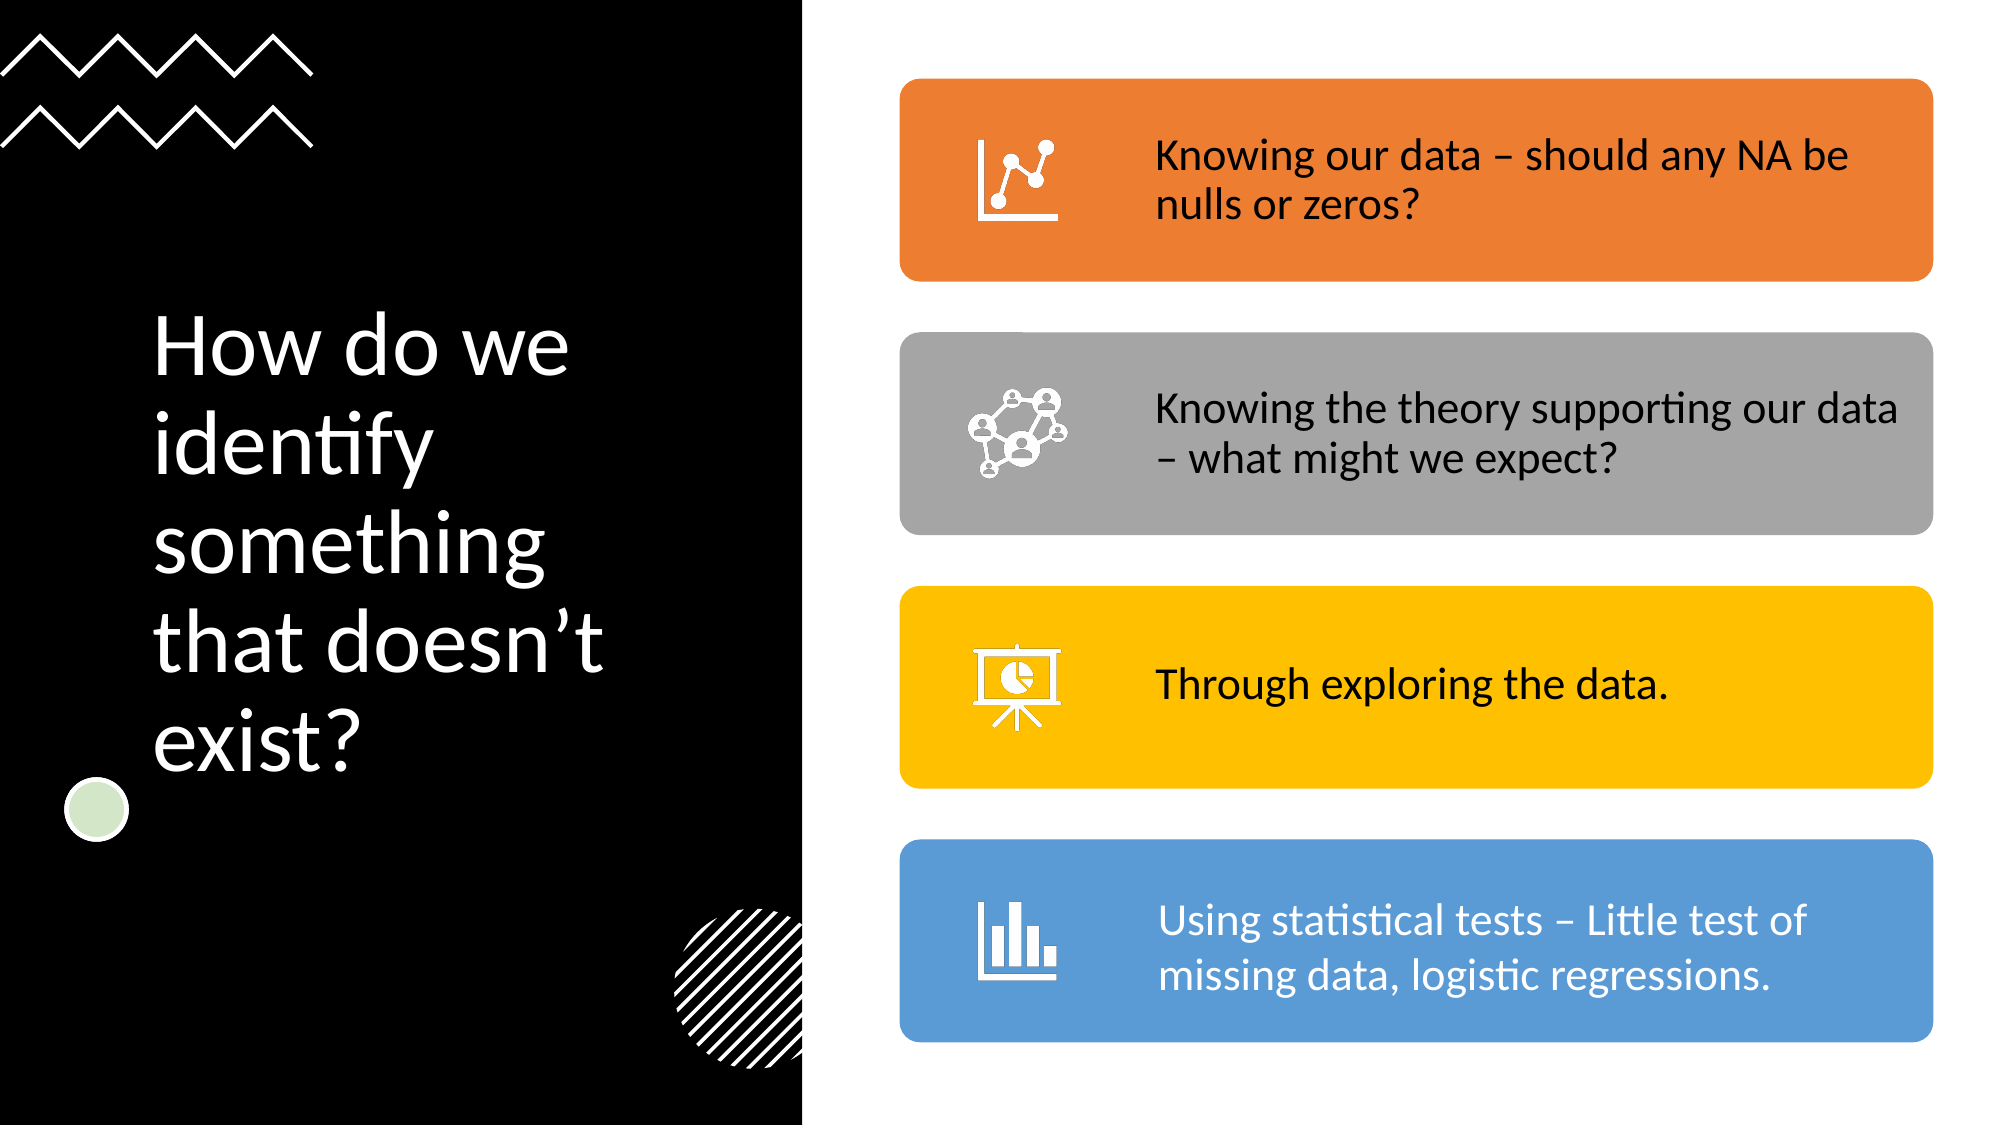

Knowing our data – should any NA be nulls or zeros?
Knowing the theory supporting our data – what might we expect?
Using statistical tests – Little test of missing data, logistic regressions.
Through exploring the data.
# How do we identify something that doesn’t exist?

Using statistical tests – Little test of missing data, logistic regressions.